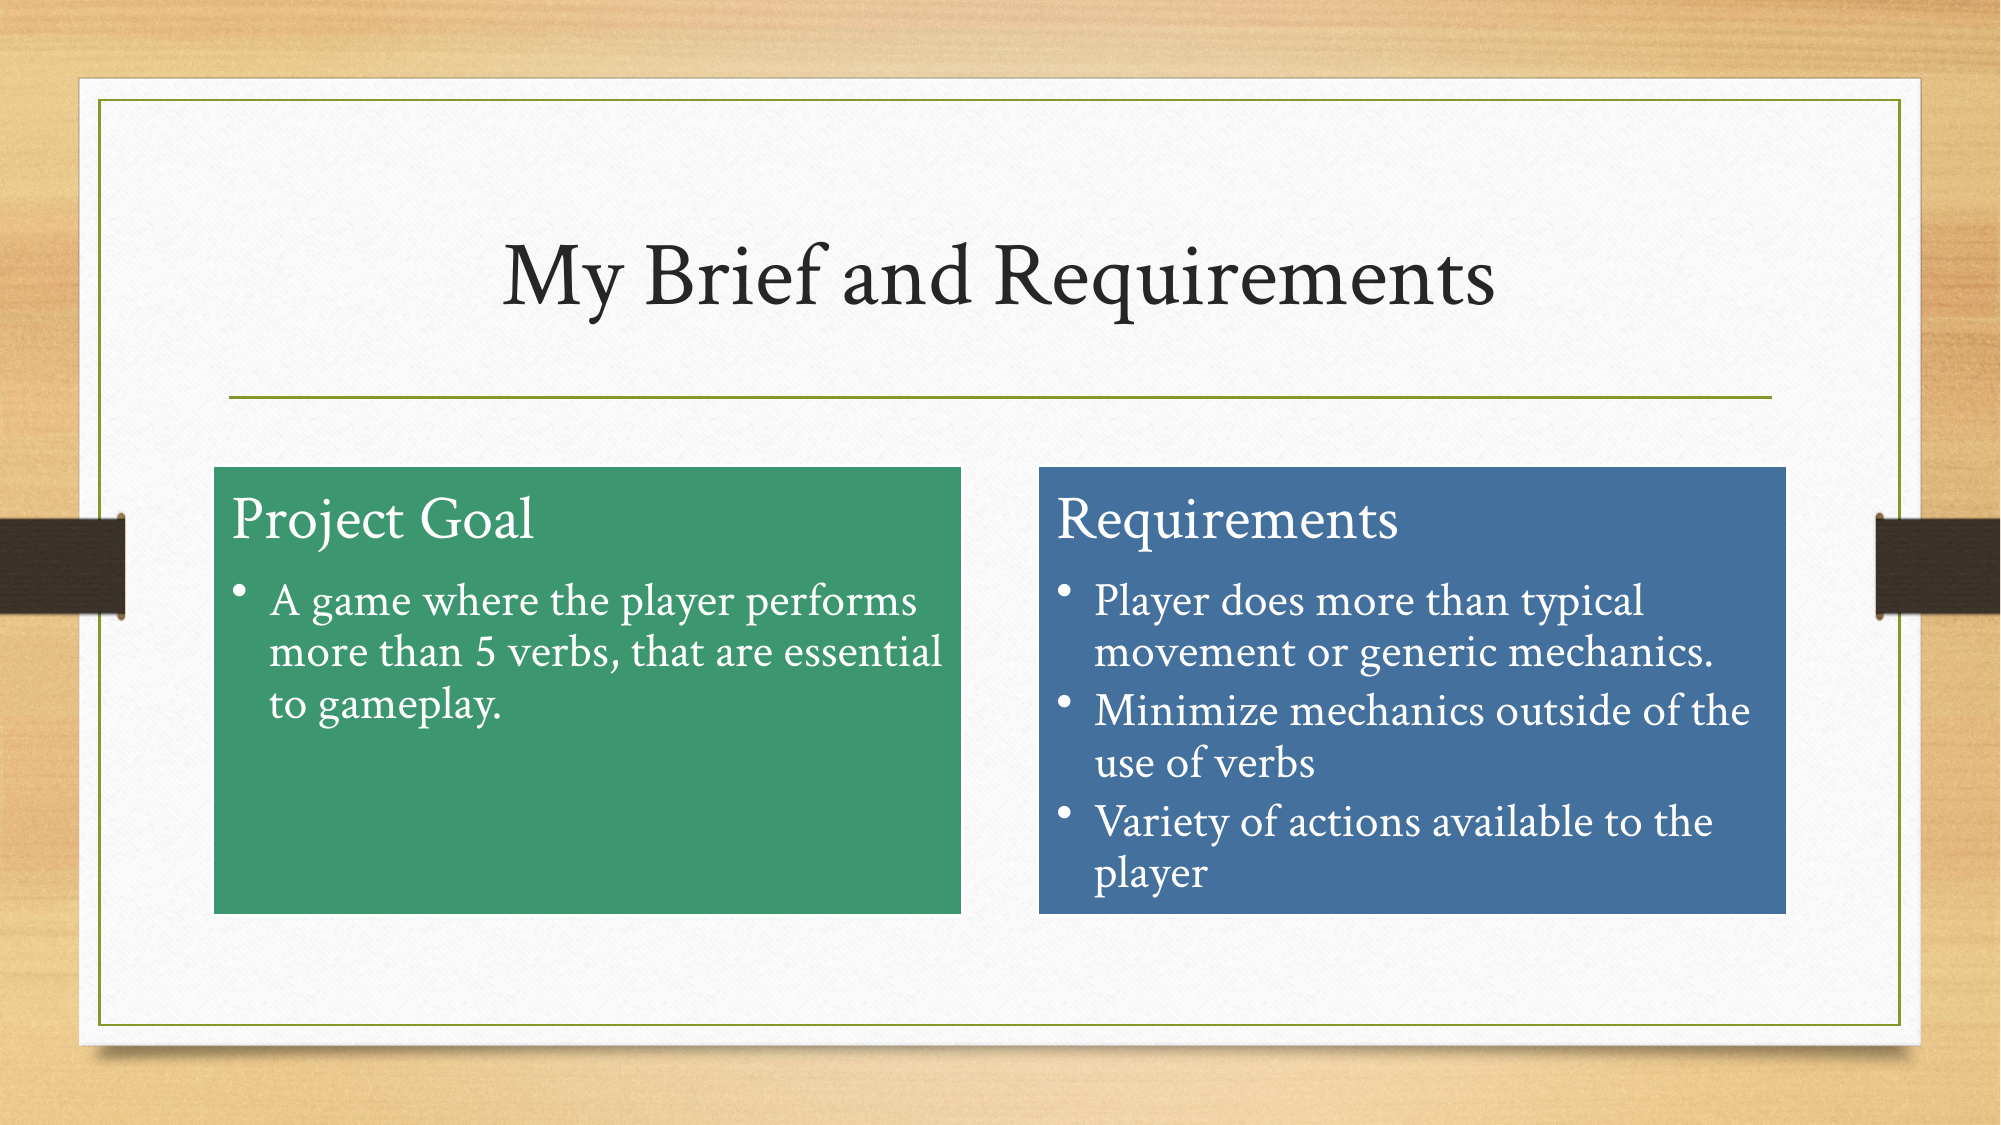

# My Brief and Requirements
Project Goal
A game where the player performs more than 5 verbs, that are essential to gameplay.
Requirements
Player does more than typical movement or generic mechanics.
Minimize mechanics outside of the use of verbs
Variety of actions available to the player